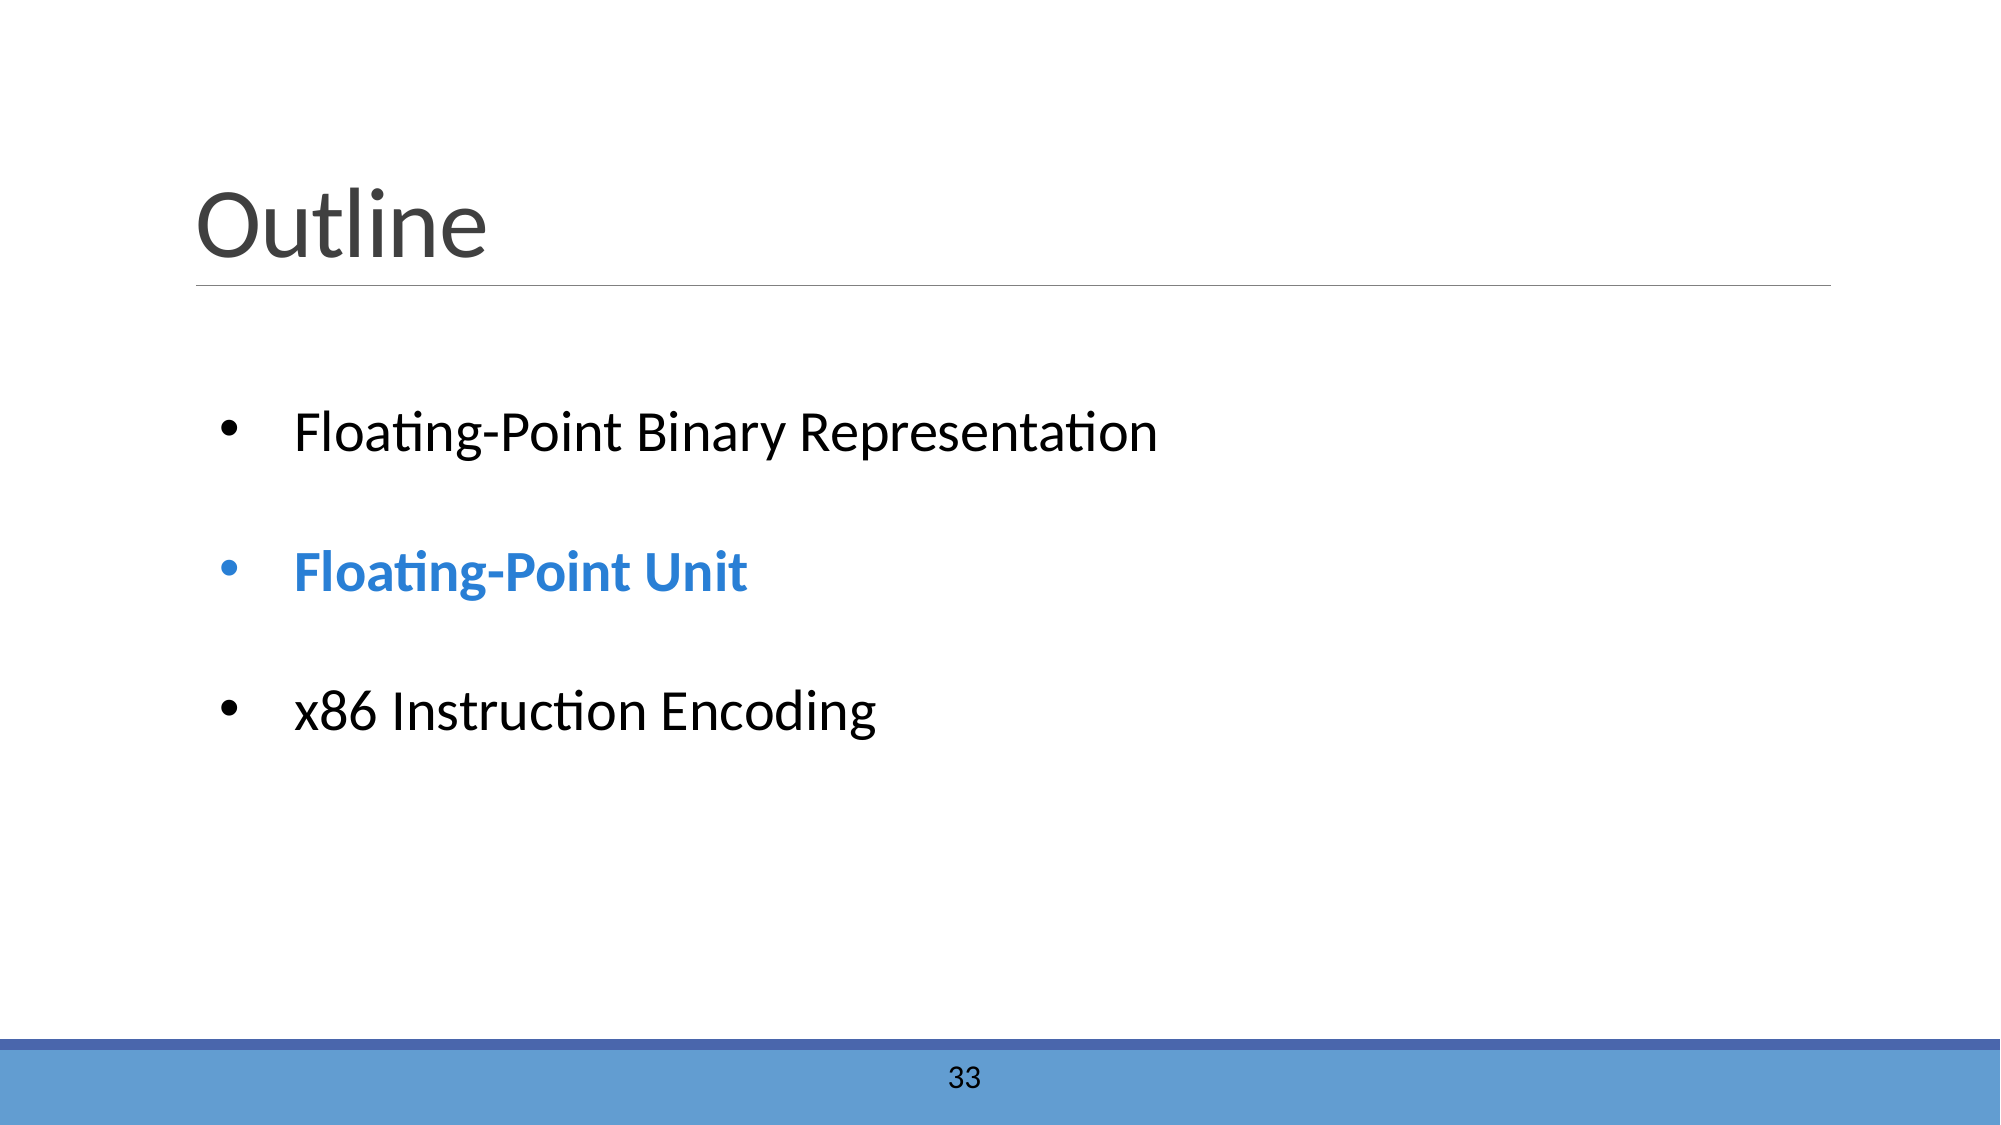

# Outline
Floating-Point Binary Representation
Floating-Point Unit
x86 Instruction Encoding
33